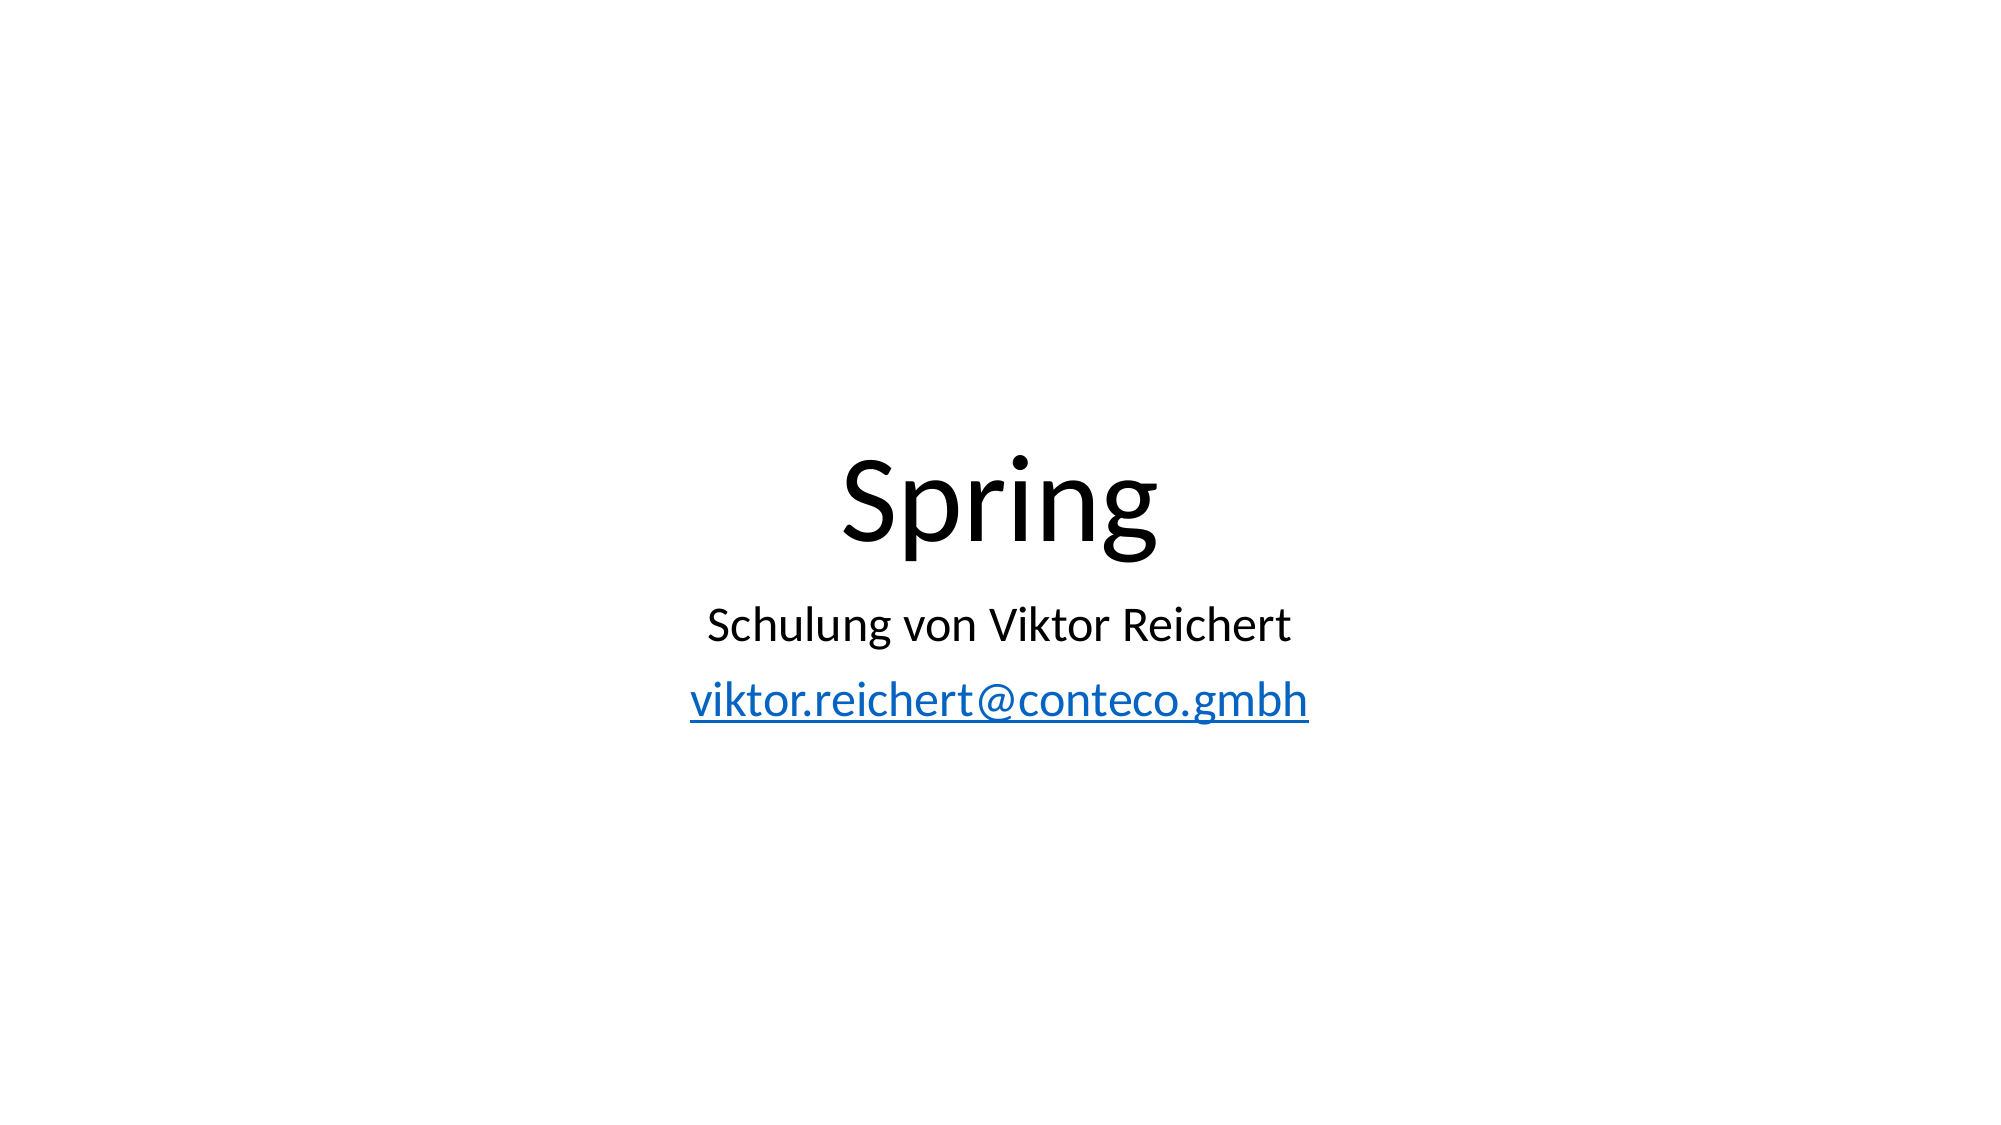

# Spring
Schulung von Viktor Reichert
viktor.reichert@conteco.gmbh